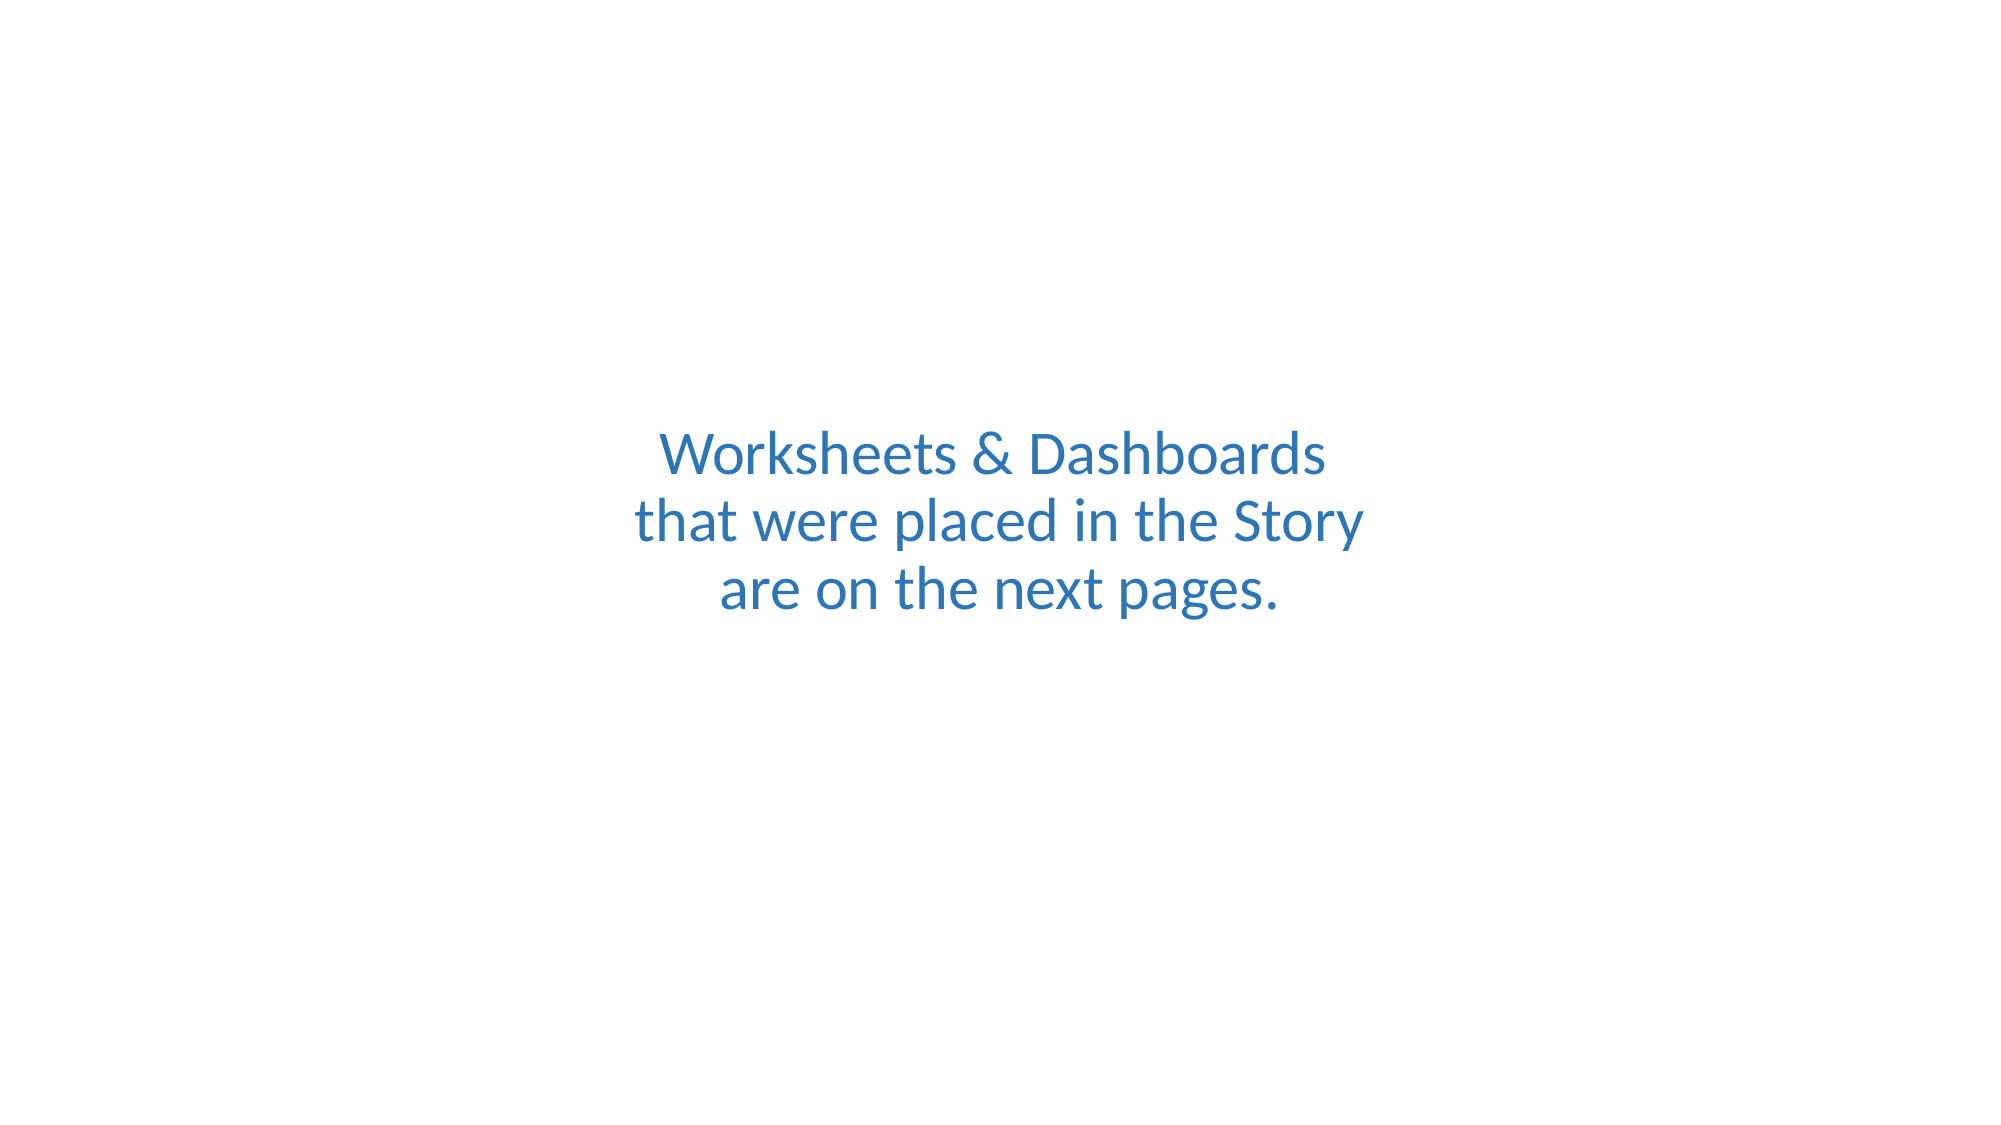

# Worksheets & Dashboards that were placed in the Story are on the next pages.